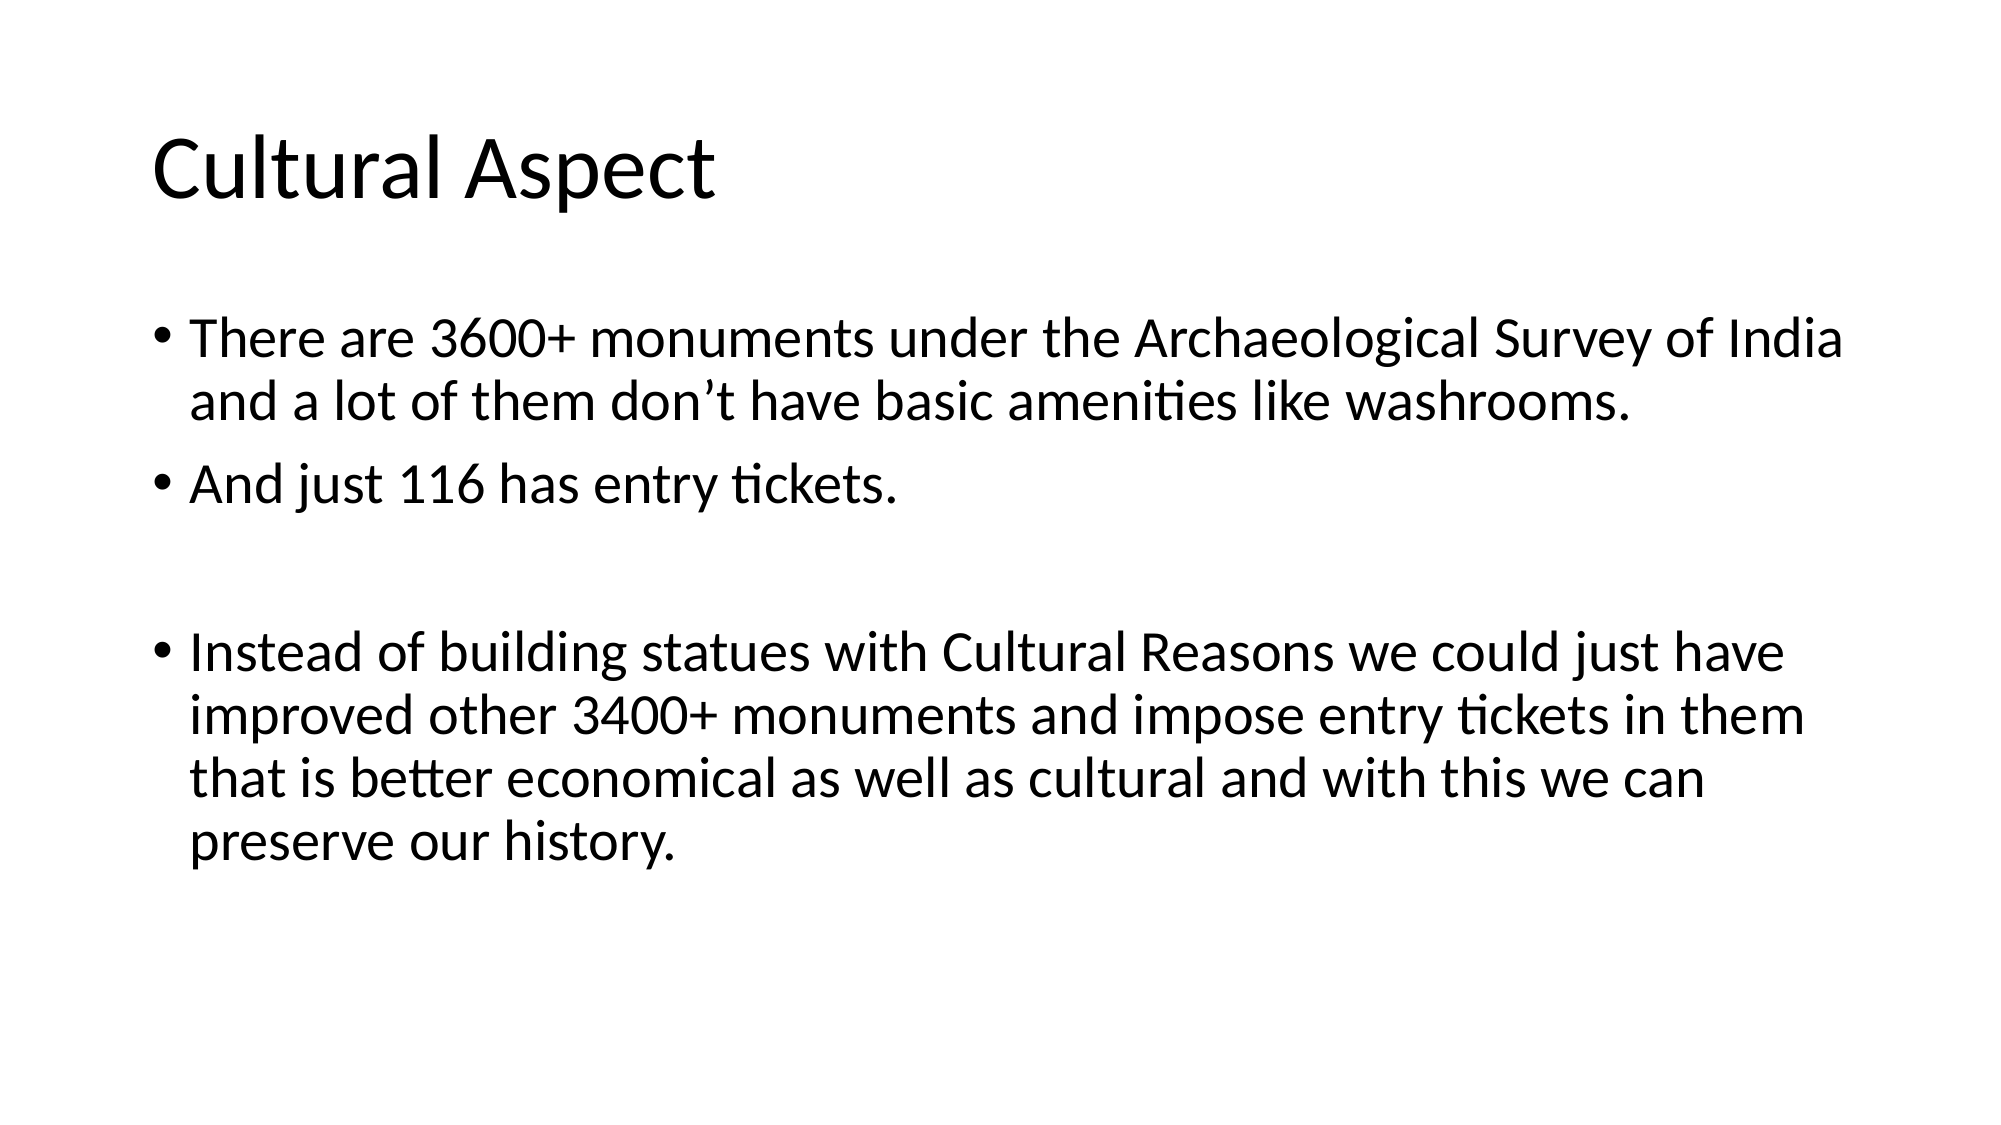

# Cultural Aspect
There are 3600+ monuments under the Archaeological Survey of India and a lot of them don’t have basic amenities like washrooms.
And just 116 has entry tickets.

Instead of building statues with Cultural Reasons we could just have improved other 3400+ monuments and impose entry tickets in them that is better economical as well as cultural and with this we can preserve our history.